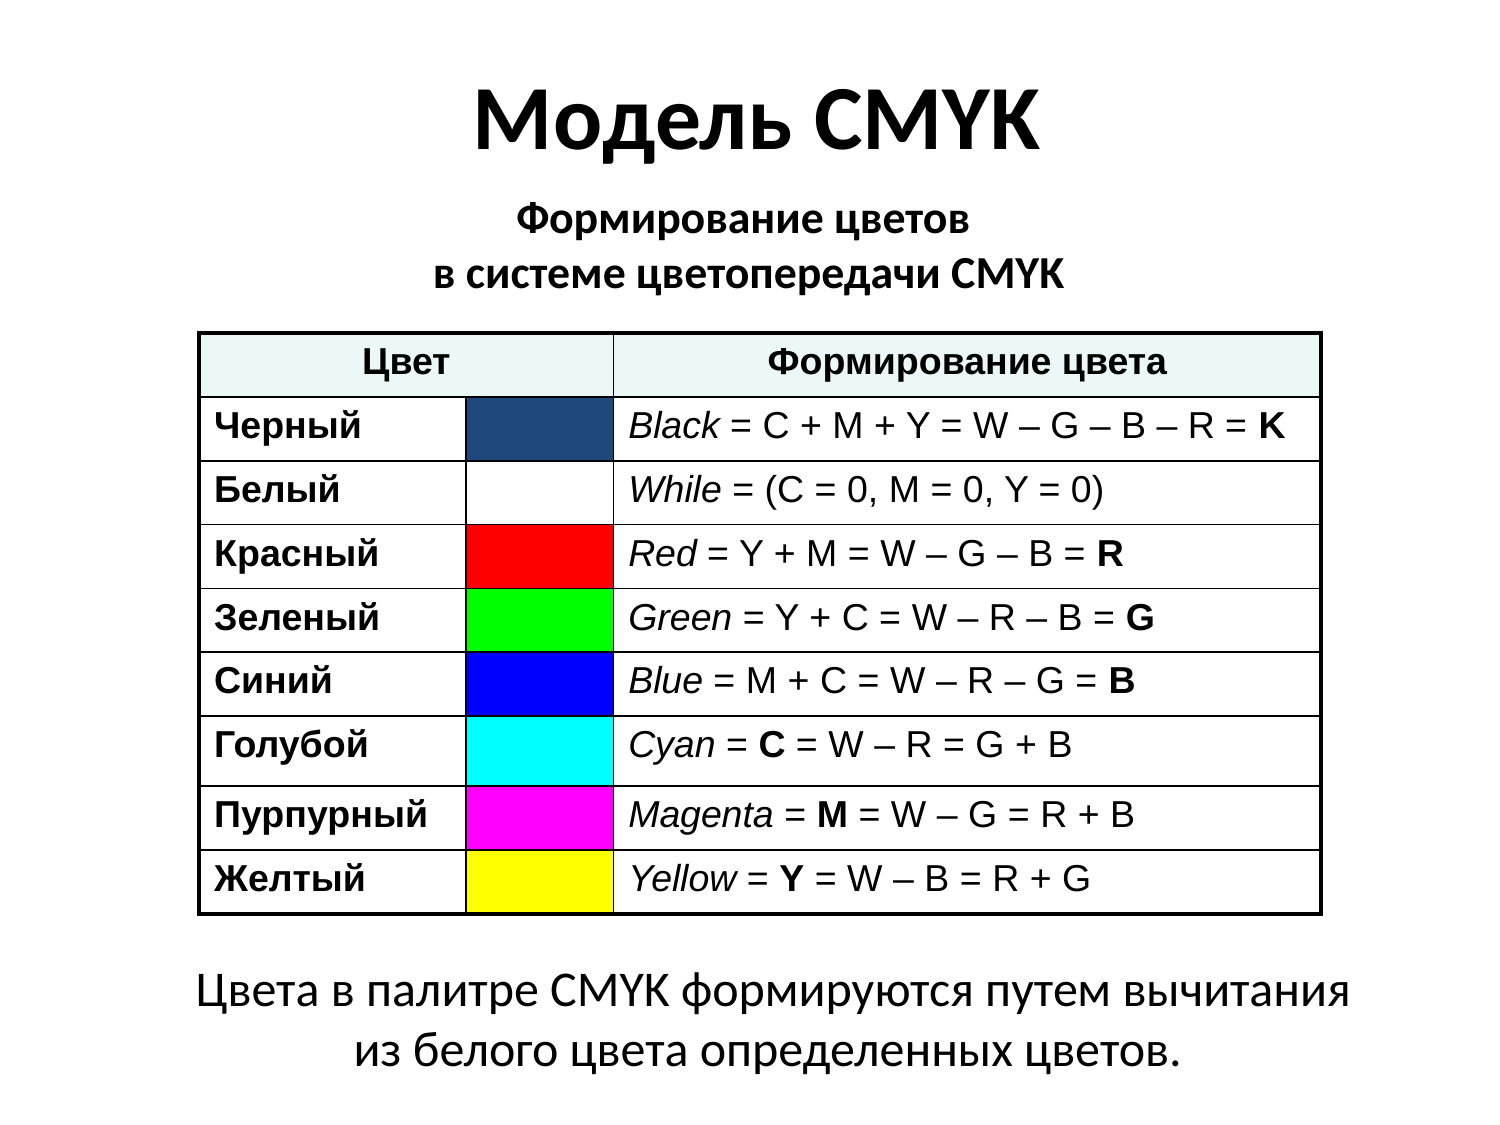

# Модель CMYK
Формирование цветов
в системе цветопередачи СMYK
| Цвет |  | Формирование цвета |
| --- | --- | --- |
| Черный |  | Black = C + M + Y = W – G – B – R = K |
| Белый |  | While = (C = 0, M = 0, Y = 0) |
| Красный |  | Red = Y + M = W – G – B = R |
| Зеленый |  | Green = Y + C = W – R – B = G |
| Синий |  | Blue = M + C = W – R – G = B |
| Голубой |  | Cyan = C = W – R = G + B |
| Пурпурный |  | Magenta = M = W – G = R + B |
| Желтый |  | Yellow = Y = W – B = R + G |
 Цвета в палитре CMYK формируются путем вычитания
из белого цвета определенных цветов.